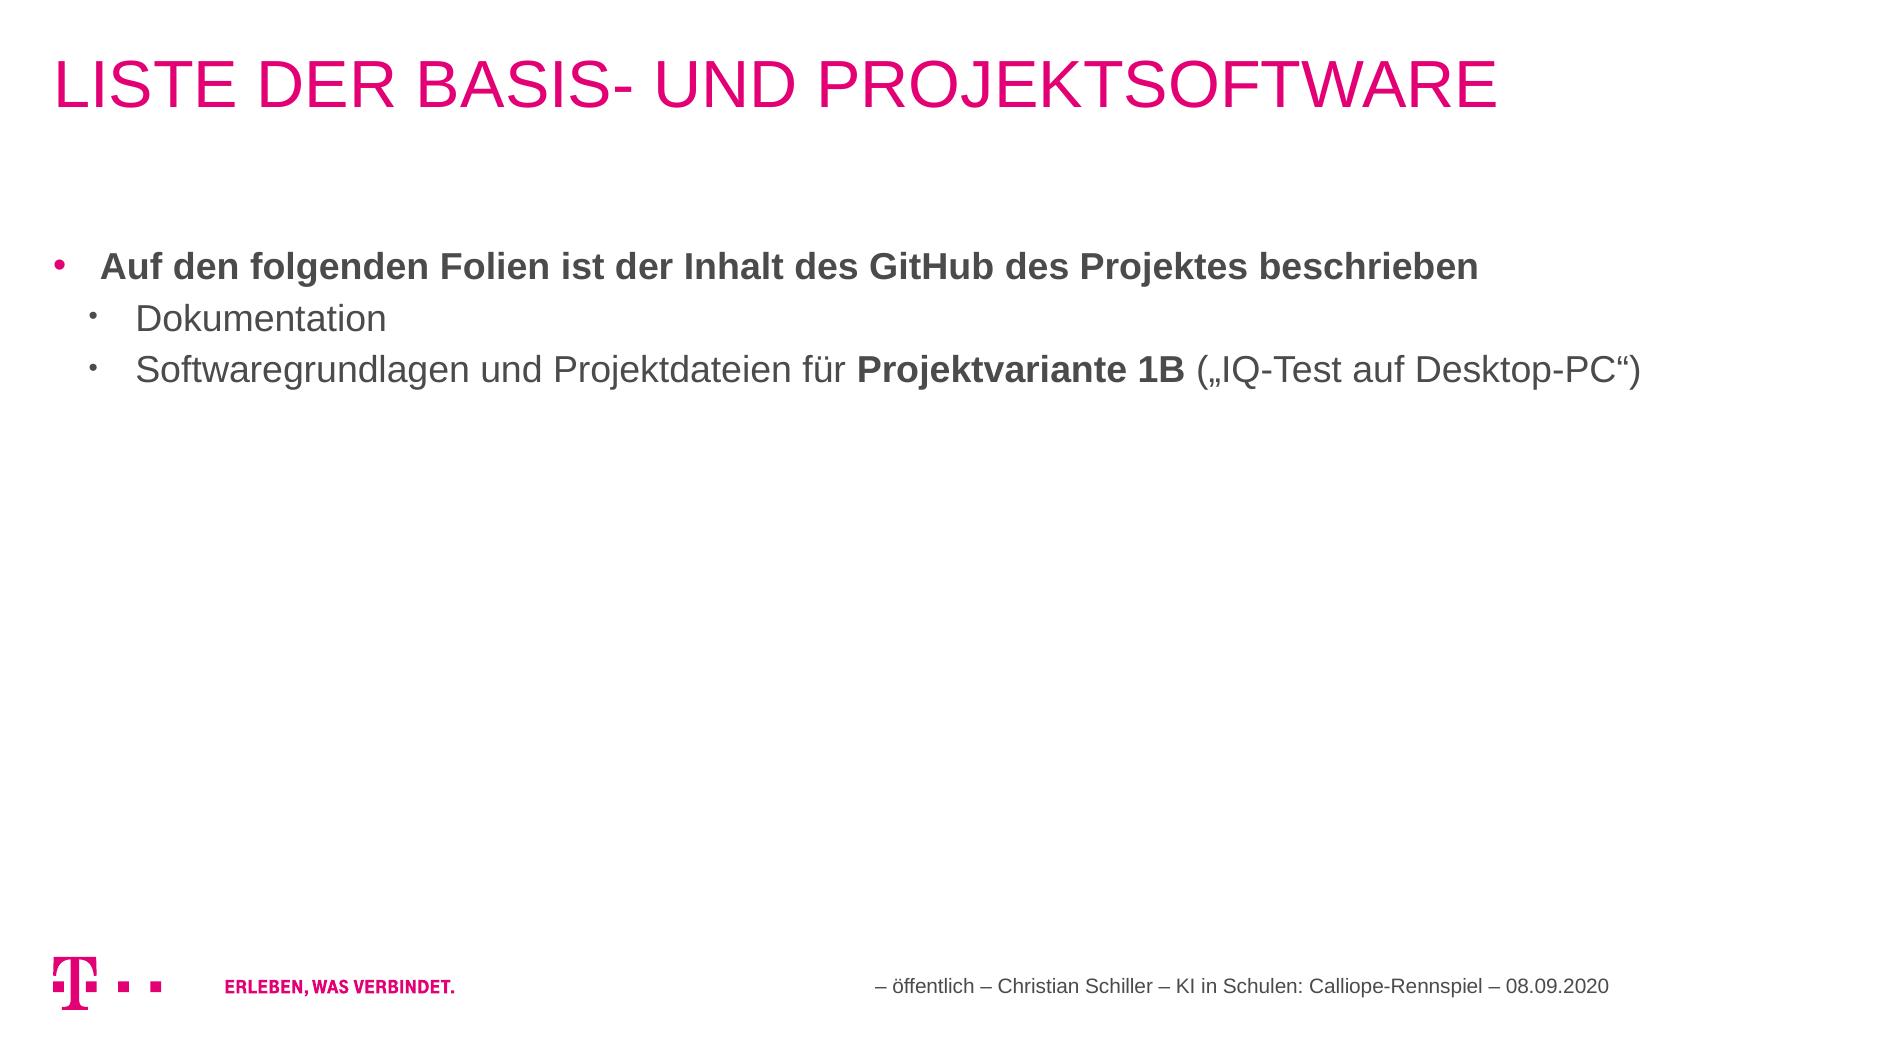

# Liste der Basis- und Projektsoftware
Auf den folgenden Folien ist der Inhalt des GitHub des Projektes beschrieben
Dokumentation
Softwaregrundlagen und Projektdateien für Projektvariante 1B („IQ-Test auf Desktop-PC“)
– öffentlich – Christian Schiller – KI in Schulen: Calliope-Rennspiel – 08.09.2020